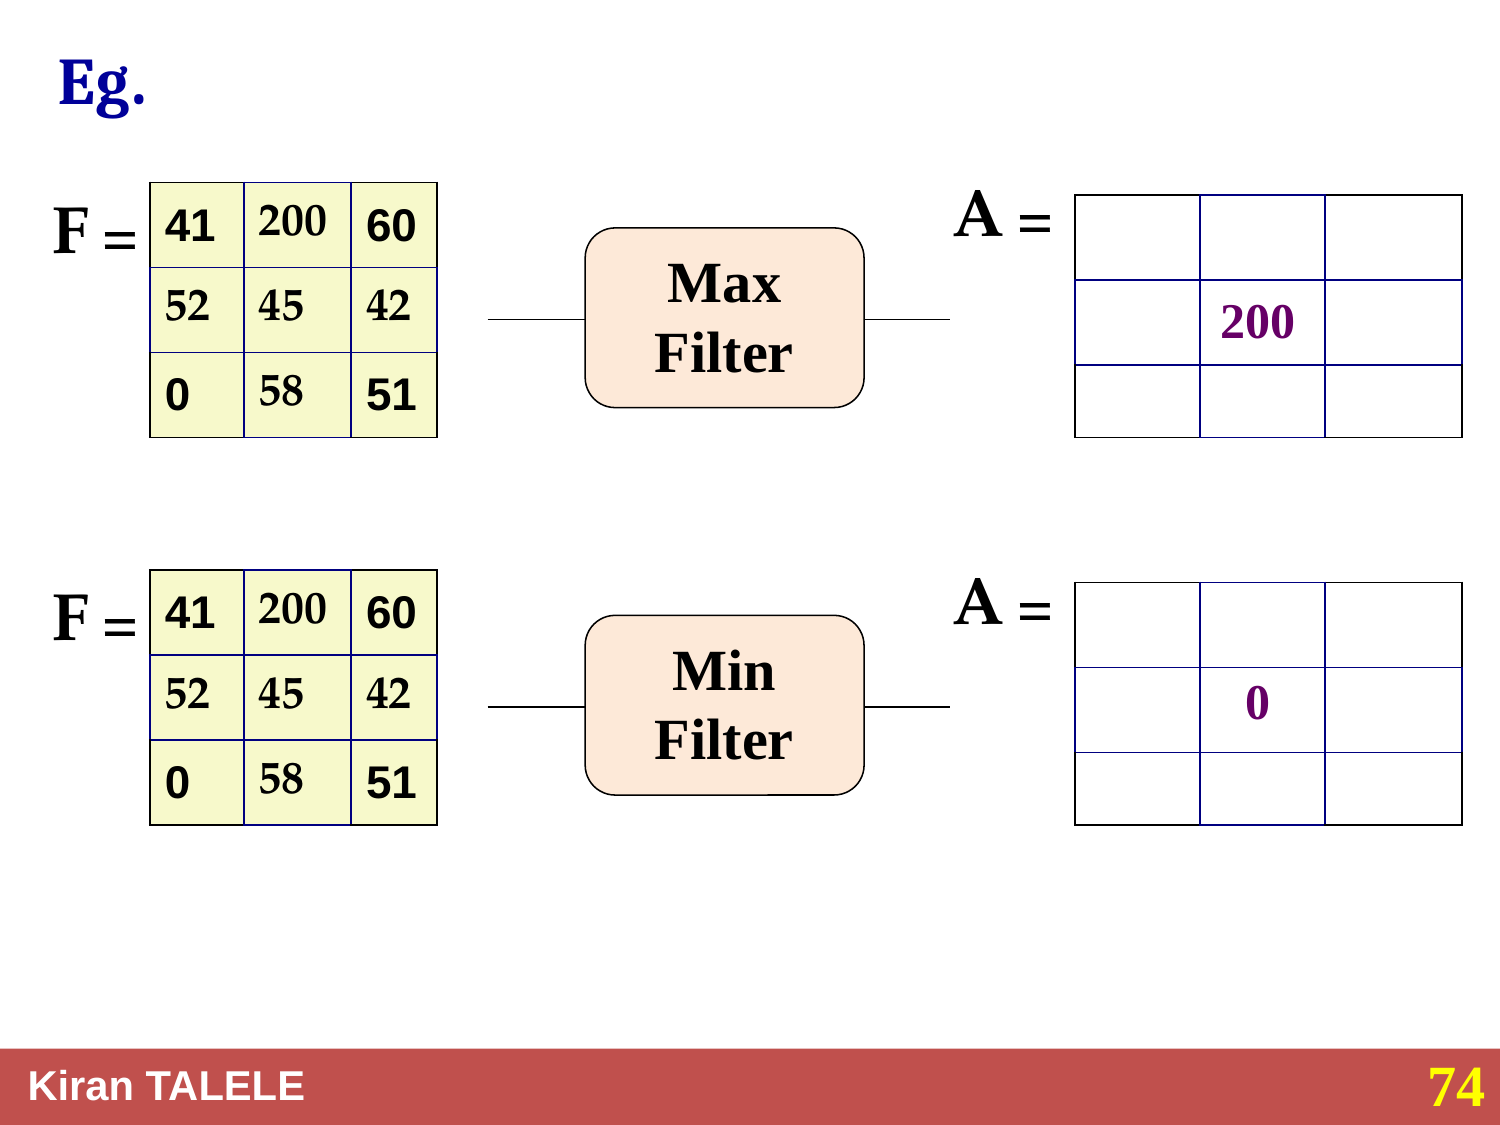

Eg.
A =
F =
| 41 | 200 | 60 |
| --- | --- | --- |
| 52 | 45 | 42 |
| 0 | 58 | 51 |
|  |  |  |
| --- | --- | --- |
|  |  |  |
|  |  |  |

Max Filter
200
A =
F =
| 41 | 200 | 60 |
| --- | --- | --- |
| 52 | 45 | 42 |
| 0 | 58 | 51 |
|  |  |  |
| --- | --- | --- |
|  |  |  |
|  |  |  |

Min Filter
0
74

Kiran TALELE